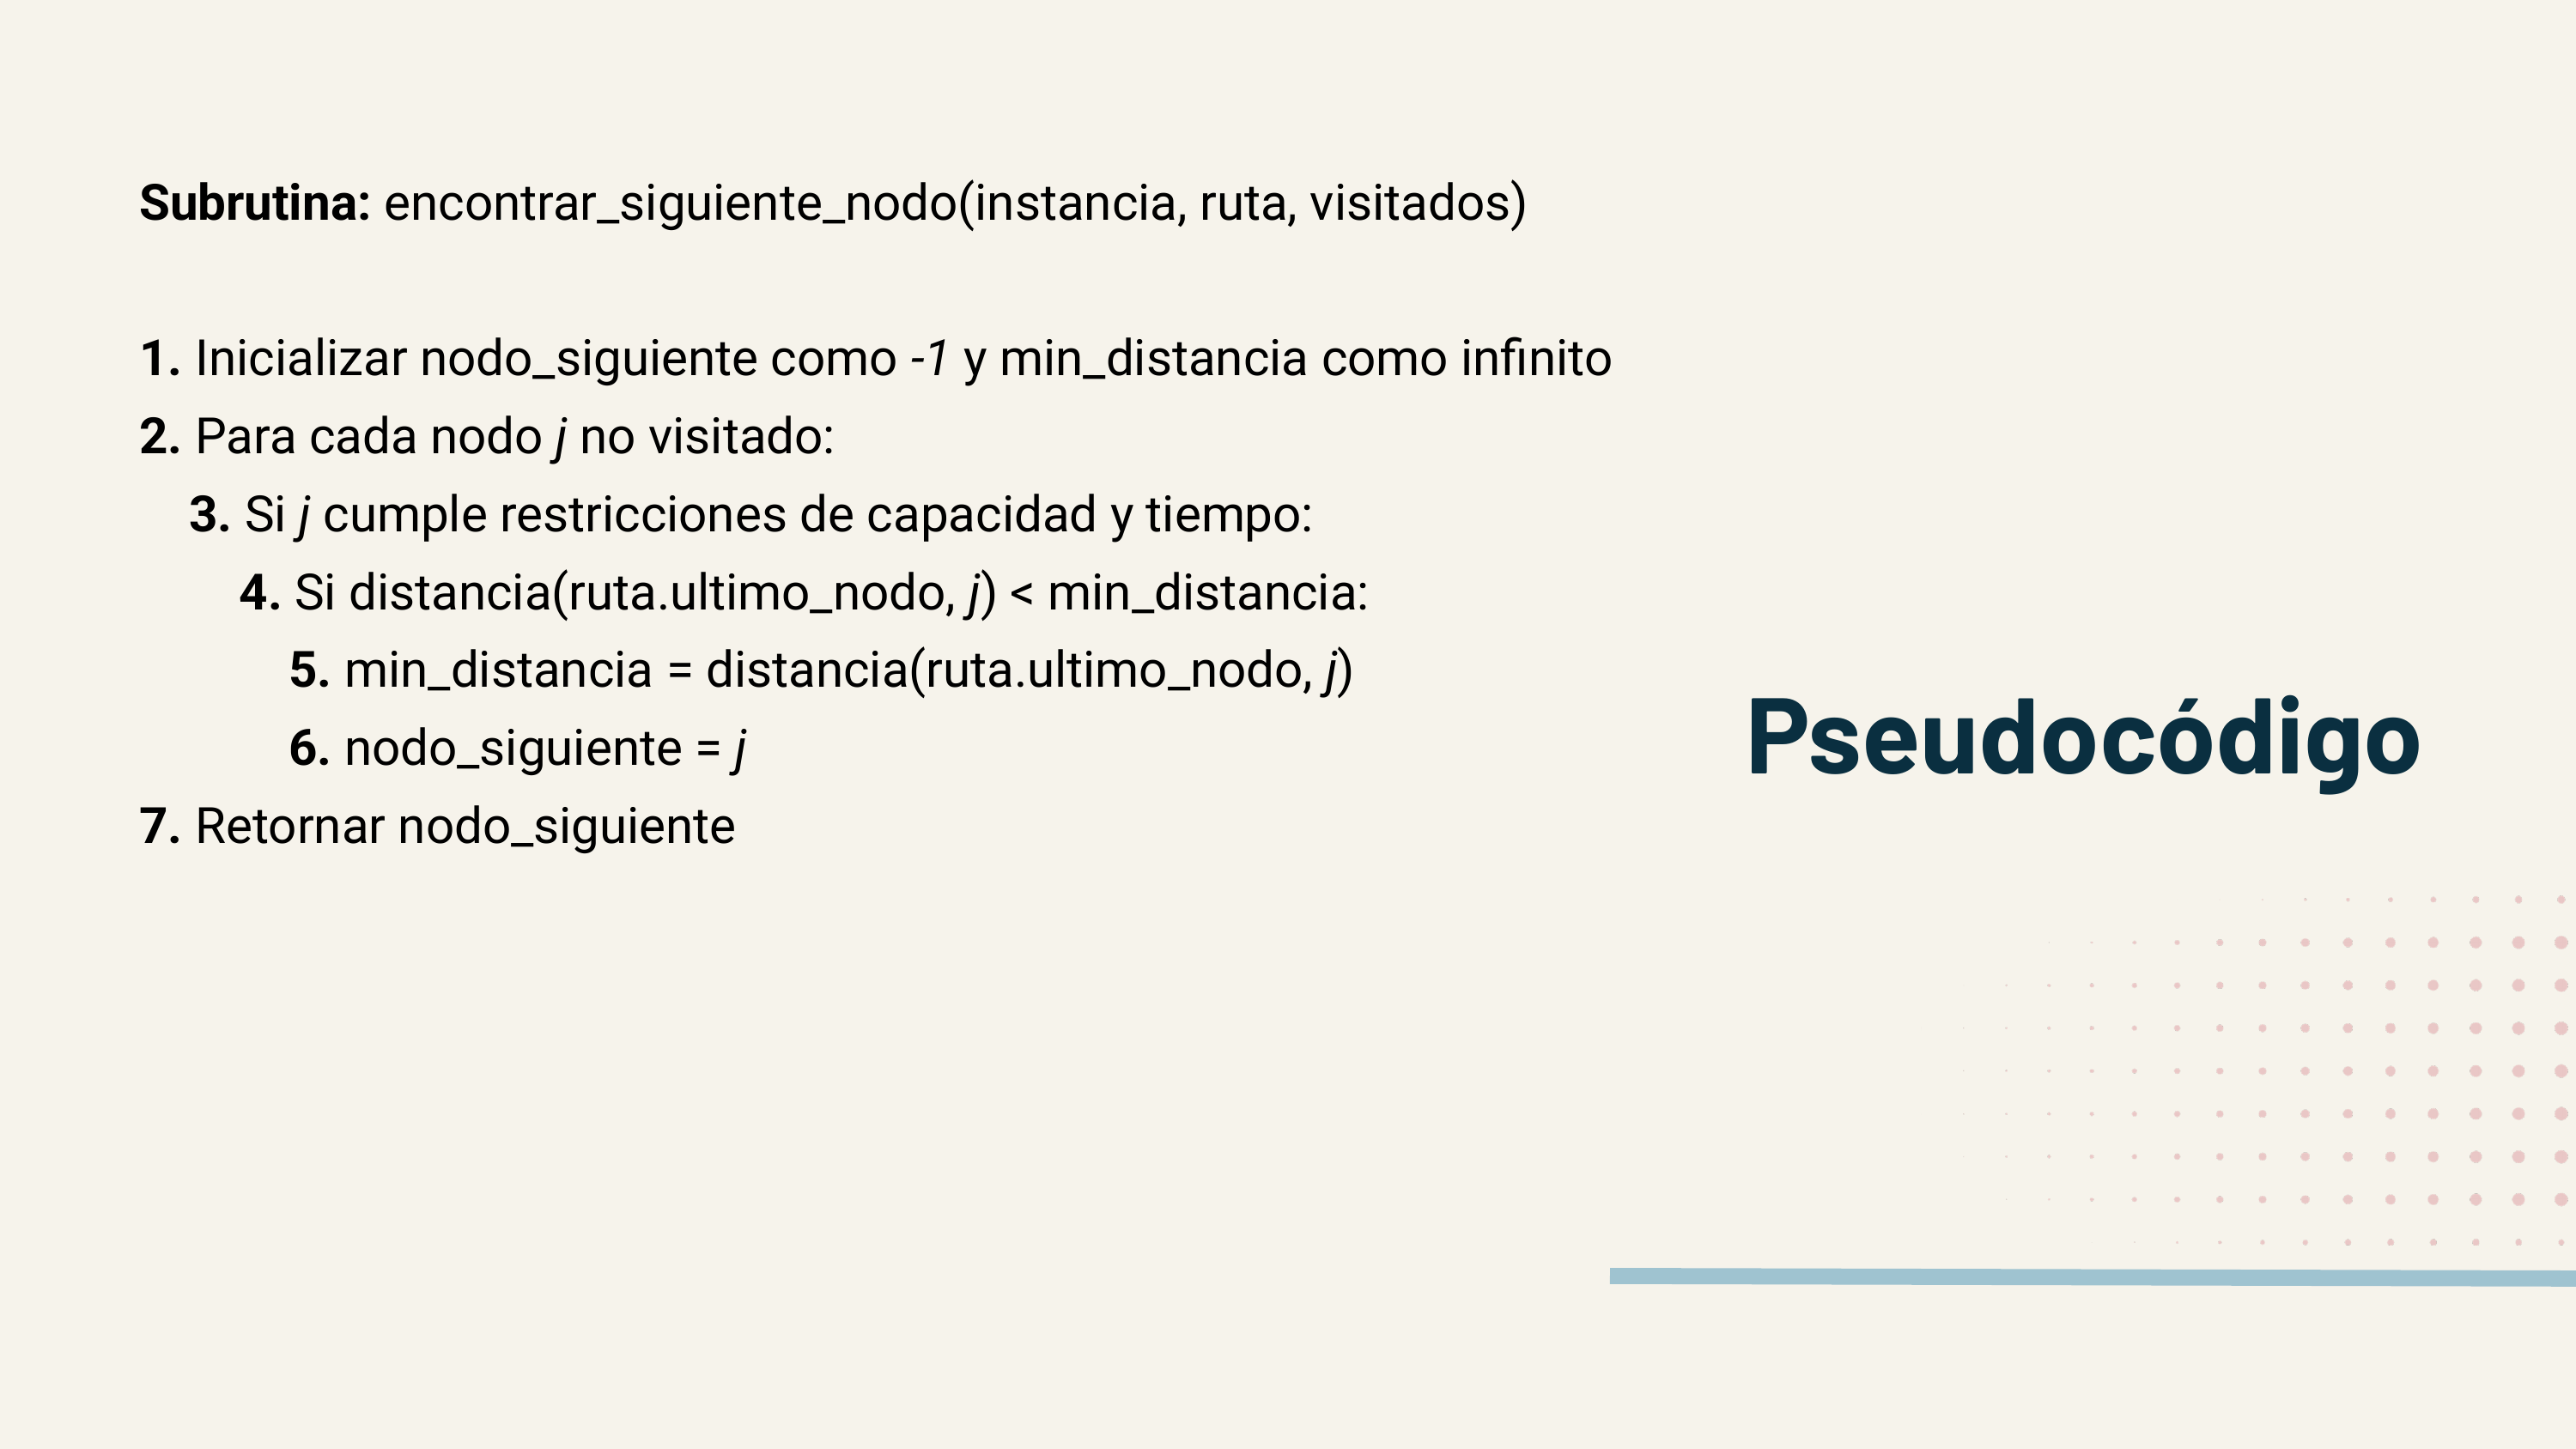

Subrutina: encontrar_siguiente_nodo(instancia, ruta, visitados)

1. Inicializar nodo_siguiente como -1 y min_distancia como infinito
2. Para cada nodo j no visitado:
    3. Si j cumple restricciones de capacidad y tiempo:
        4. Si distancia(ruta.ultimo_nodo, j) < min_distancia:
            5. min_distancia = distancia(ruta.ultimo_nodo, j)
            6. nodo_siguiente = j
7. Retornar nodo_siguiente
Pseudocódigo